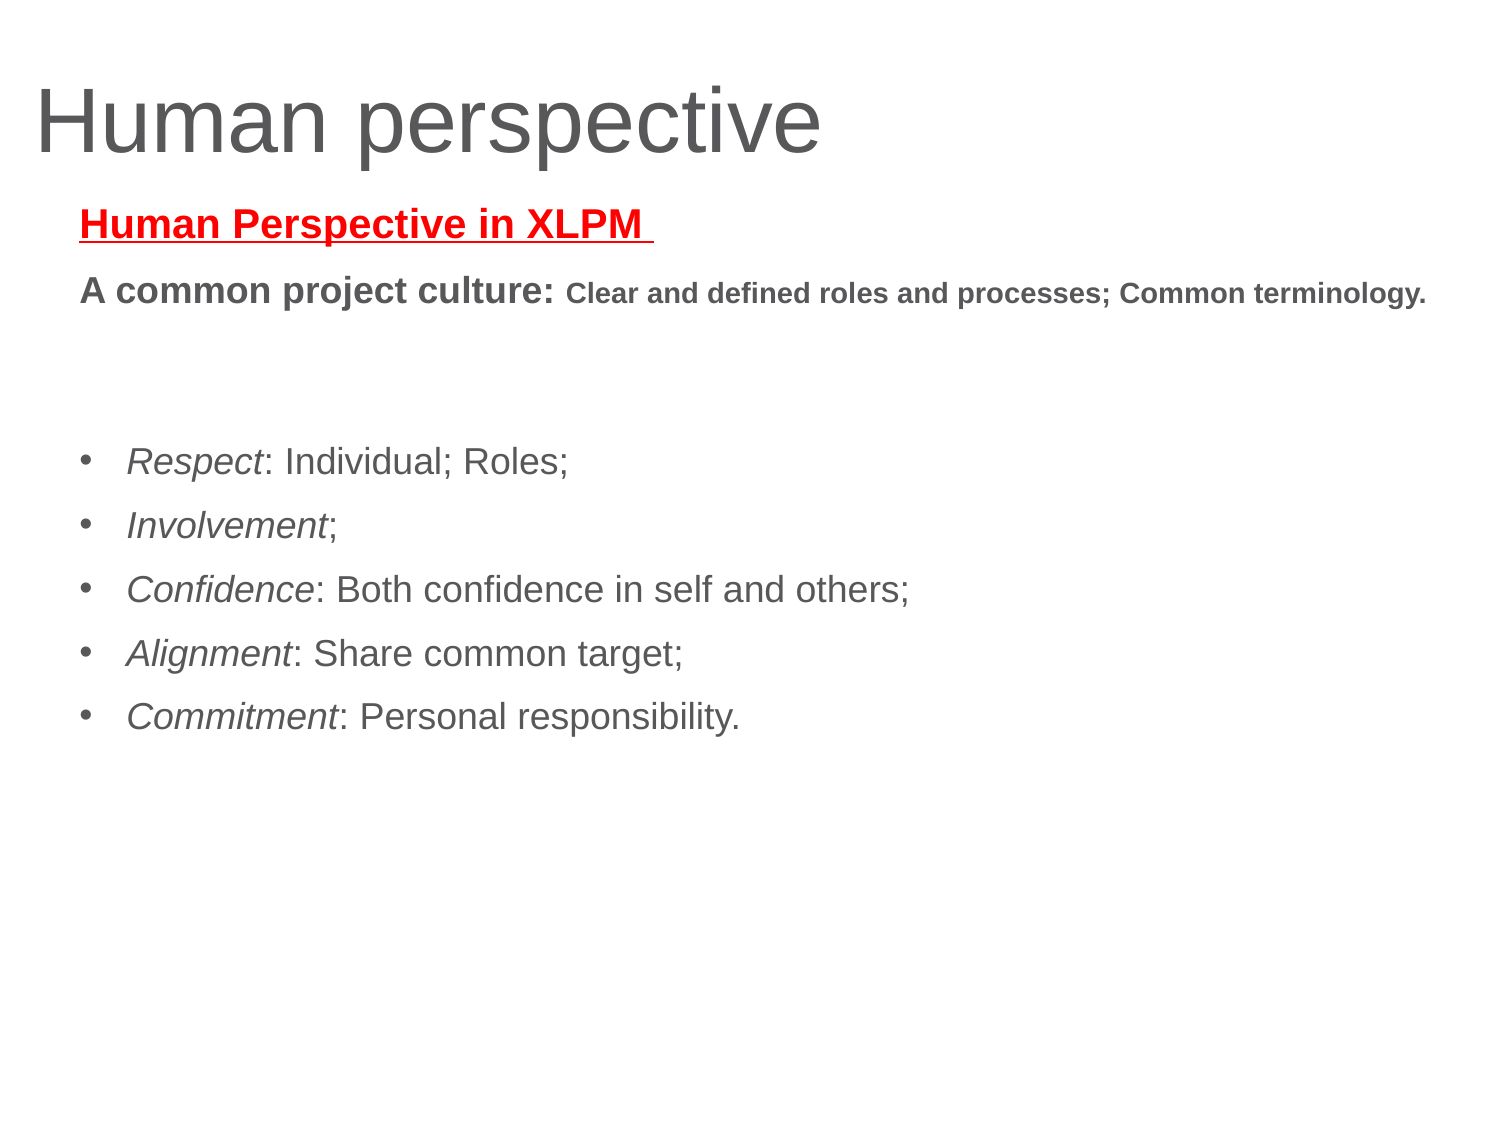

# Human perspective
Human Perspective in XLPM
A common project culture: Clear and defined roles and processes; Common terminology.
Respect: Individual; Roles;
Involvement;
Confidence: Both confidence in self and others;
Alignment: Share common target;
Commitment: Personal responsibility.